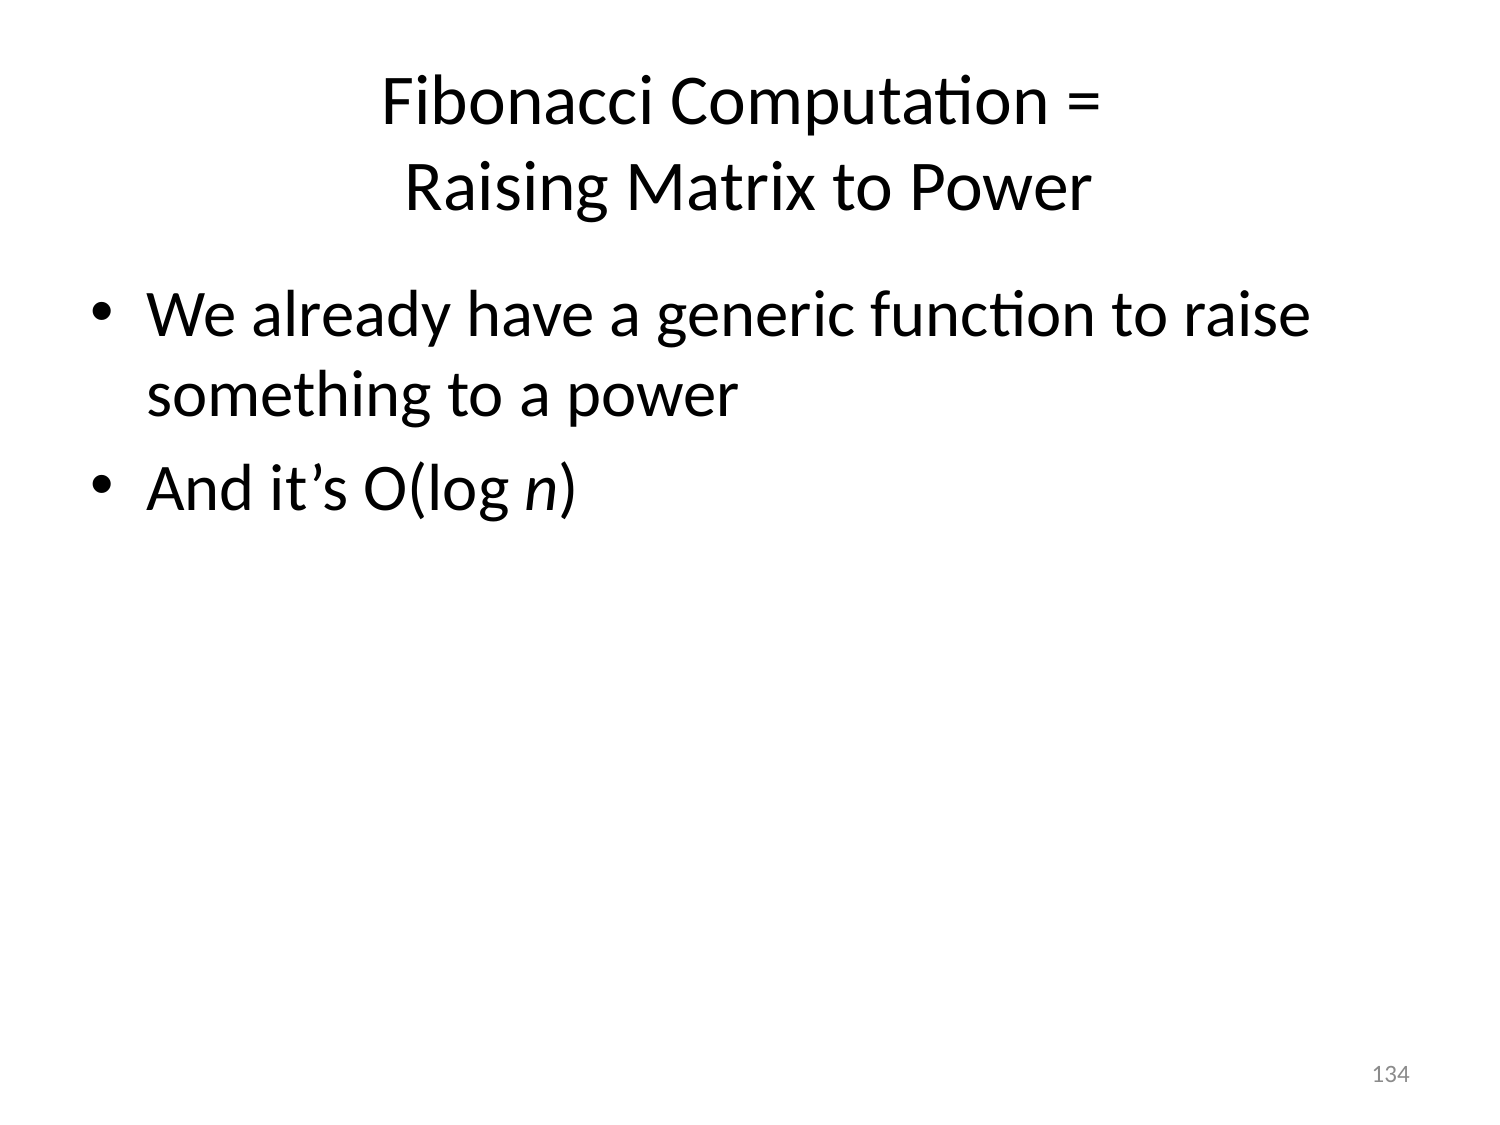

# Fibonacci Computation = Raising Matrix to Power
We already have a generic function to raise something to a power
And it’s O(log n)
134